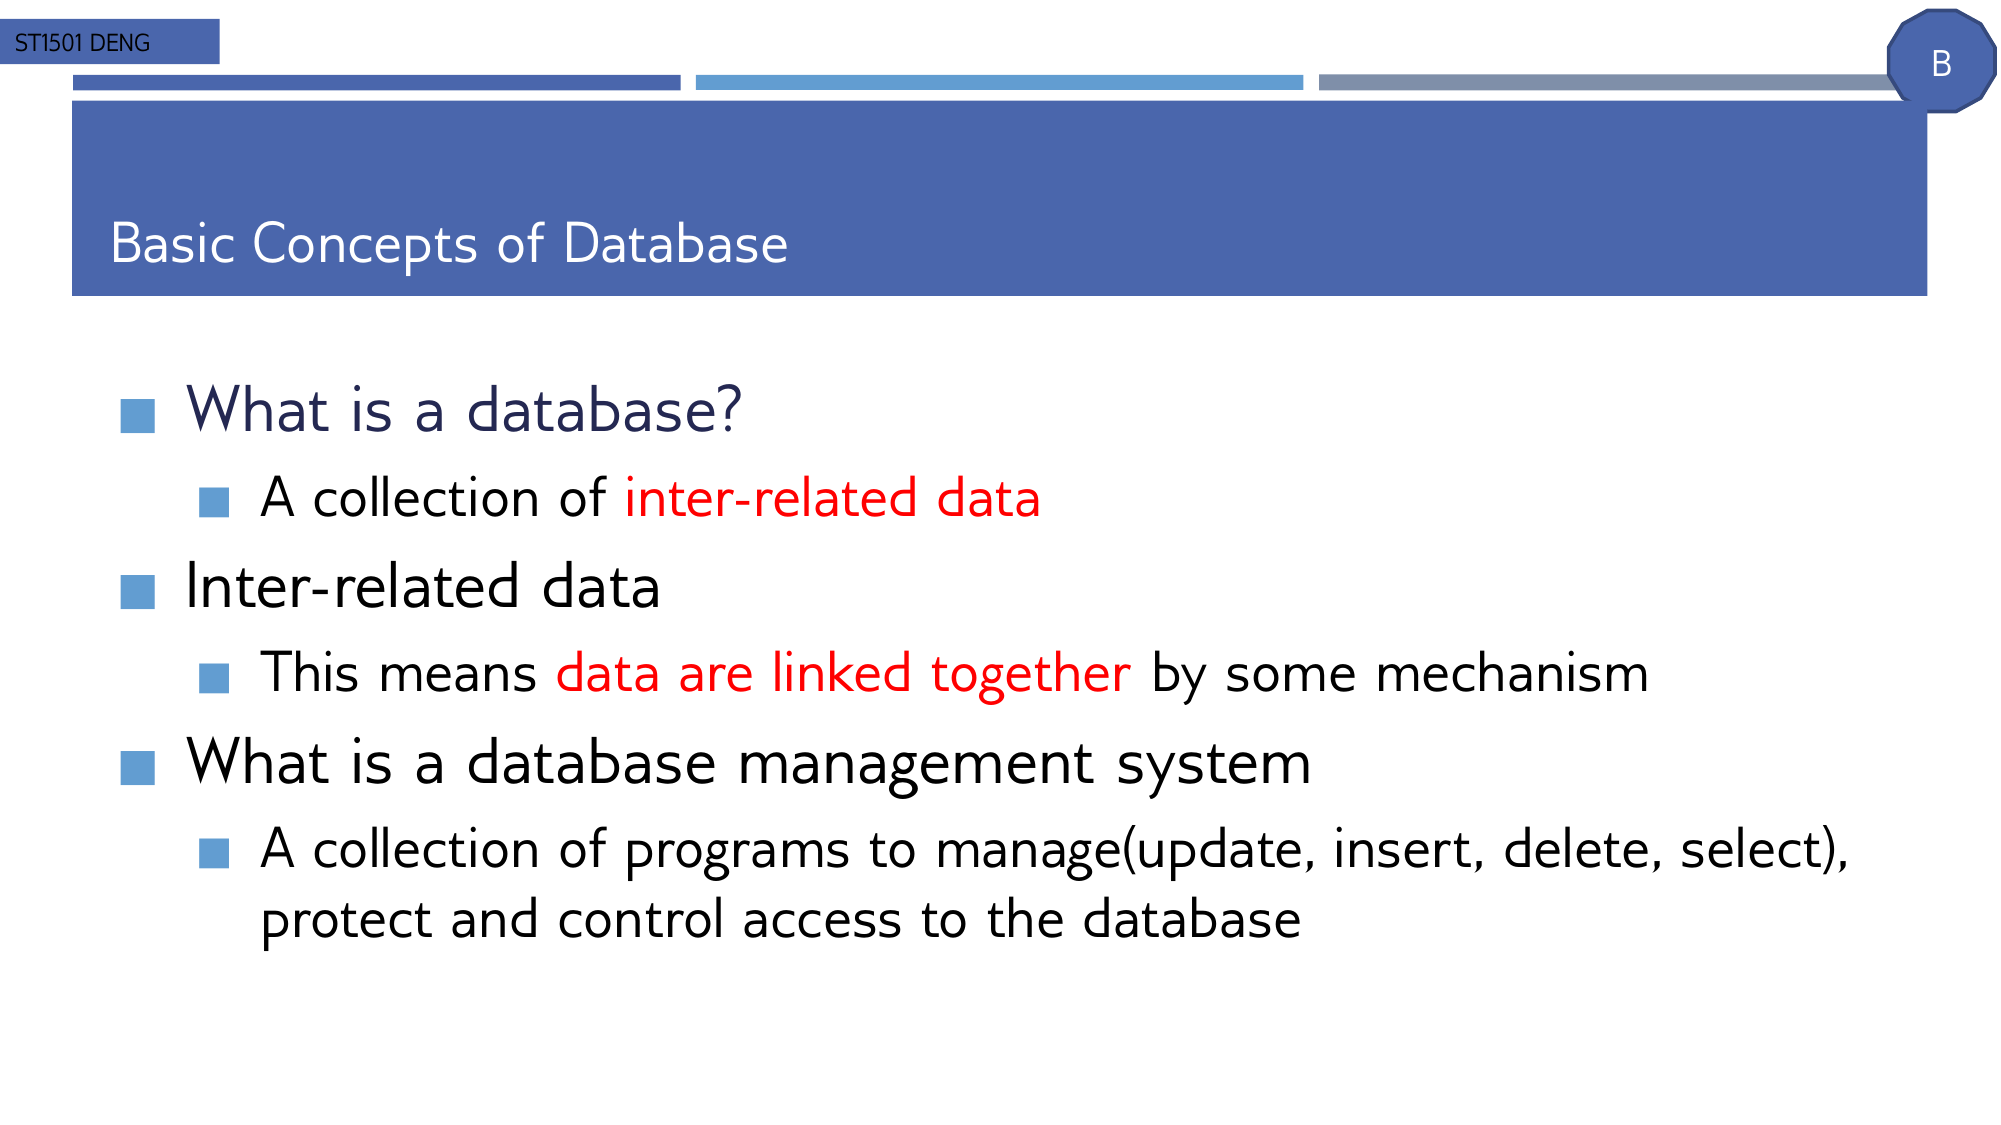

# Basic Concepts of Database
What is a database?
A collection of inter-related data
Inter-related data
This means data are linked together by some mechanism
What is a database management system
A collection of programs to manage(update, insert, delete, select), protect and control access to the database